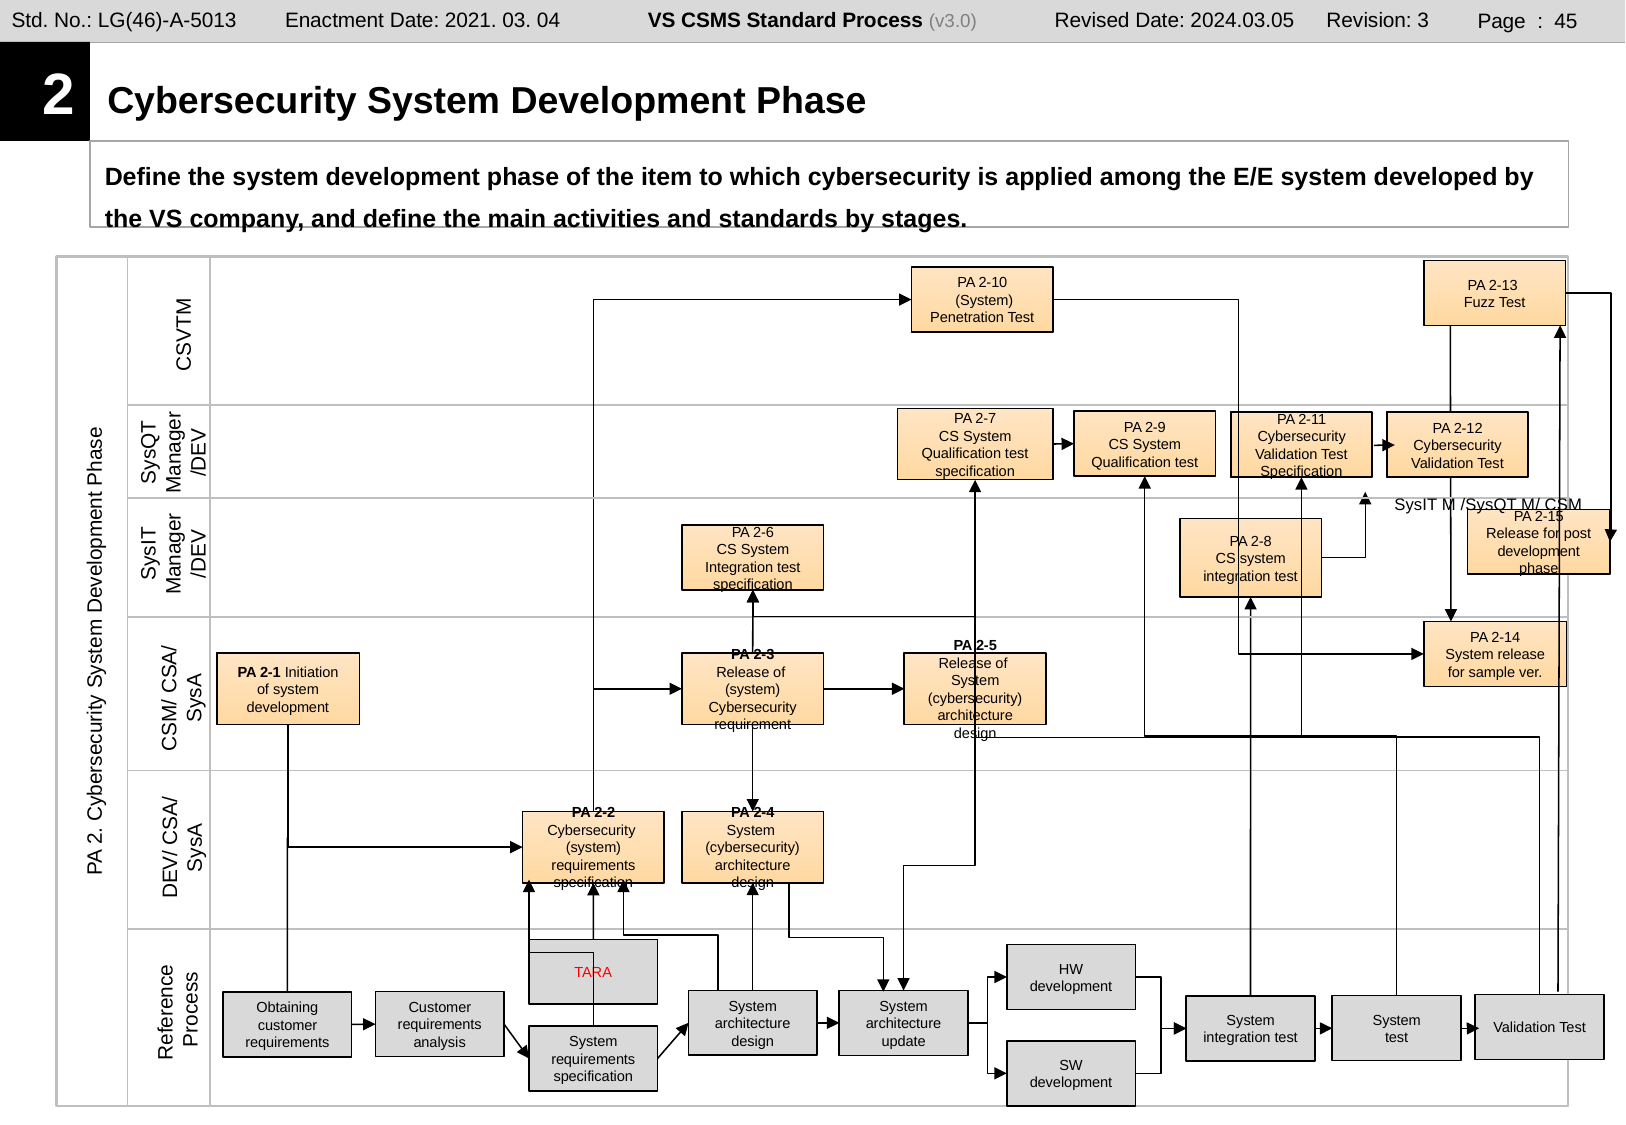

Page  :  45
2
# Cybersecurity System Development Phase
Define the system development phase of the item to which cybersecurity is applied among the E/E system developed by the VS company, and define the main activities and standards by stages.

PA 2-13
Fuzz Test
PA 2-10
 (System) Penetration Test
CSVTM
SysQT Manager/DEV
PA 2-7
CS System Qualification test specification
PA 2-9
CS System Qualification test
PA 2-11 Cybersecurity Validation Test Specification
PA 2-12
Cybersecurity Validation Test
SysIT M /SysQT M/ CSM
SysIT Manager/DEV
PA 2-15
Release for post development phase
PA 2-8
CS system integration test
PA 2-6
CS System Integration test specification
PA 2-14
System release
for sample ver.
PA 2. Cybersecurity System Development Phase
PA 2-1 Initiation of system development
PA 2-3
Release of
(system) Cybersecurity requirement
PA 2-5
Release of
System (cybersecurity) architecture design
CSM/ CSA/SysA
PA 2-2
Cybersecurity
(system)
requirements specification
PA 2-4
System
(cybersecurity) architecture design
DEV/ CSA/SysA
TARA
HW development
Reference
 Process
System
architecture design
System architecture update
Customer requirements analysis
Obtaining customer requirements
Validation Test
System
test
System
integration test
System requirements specification
SW development